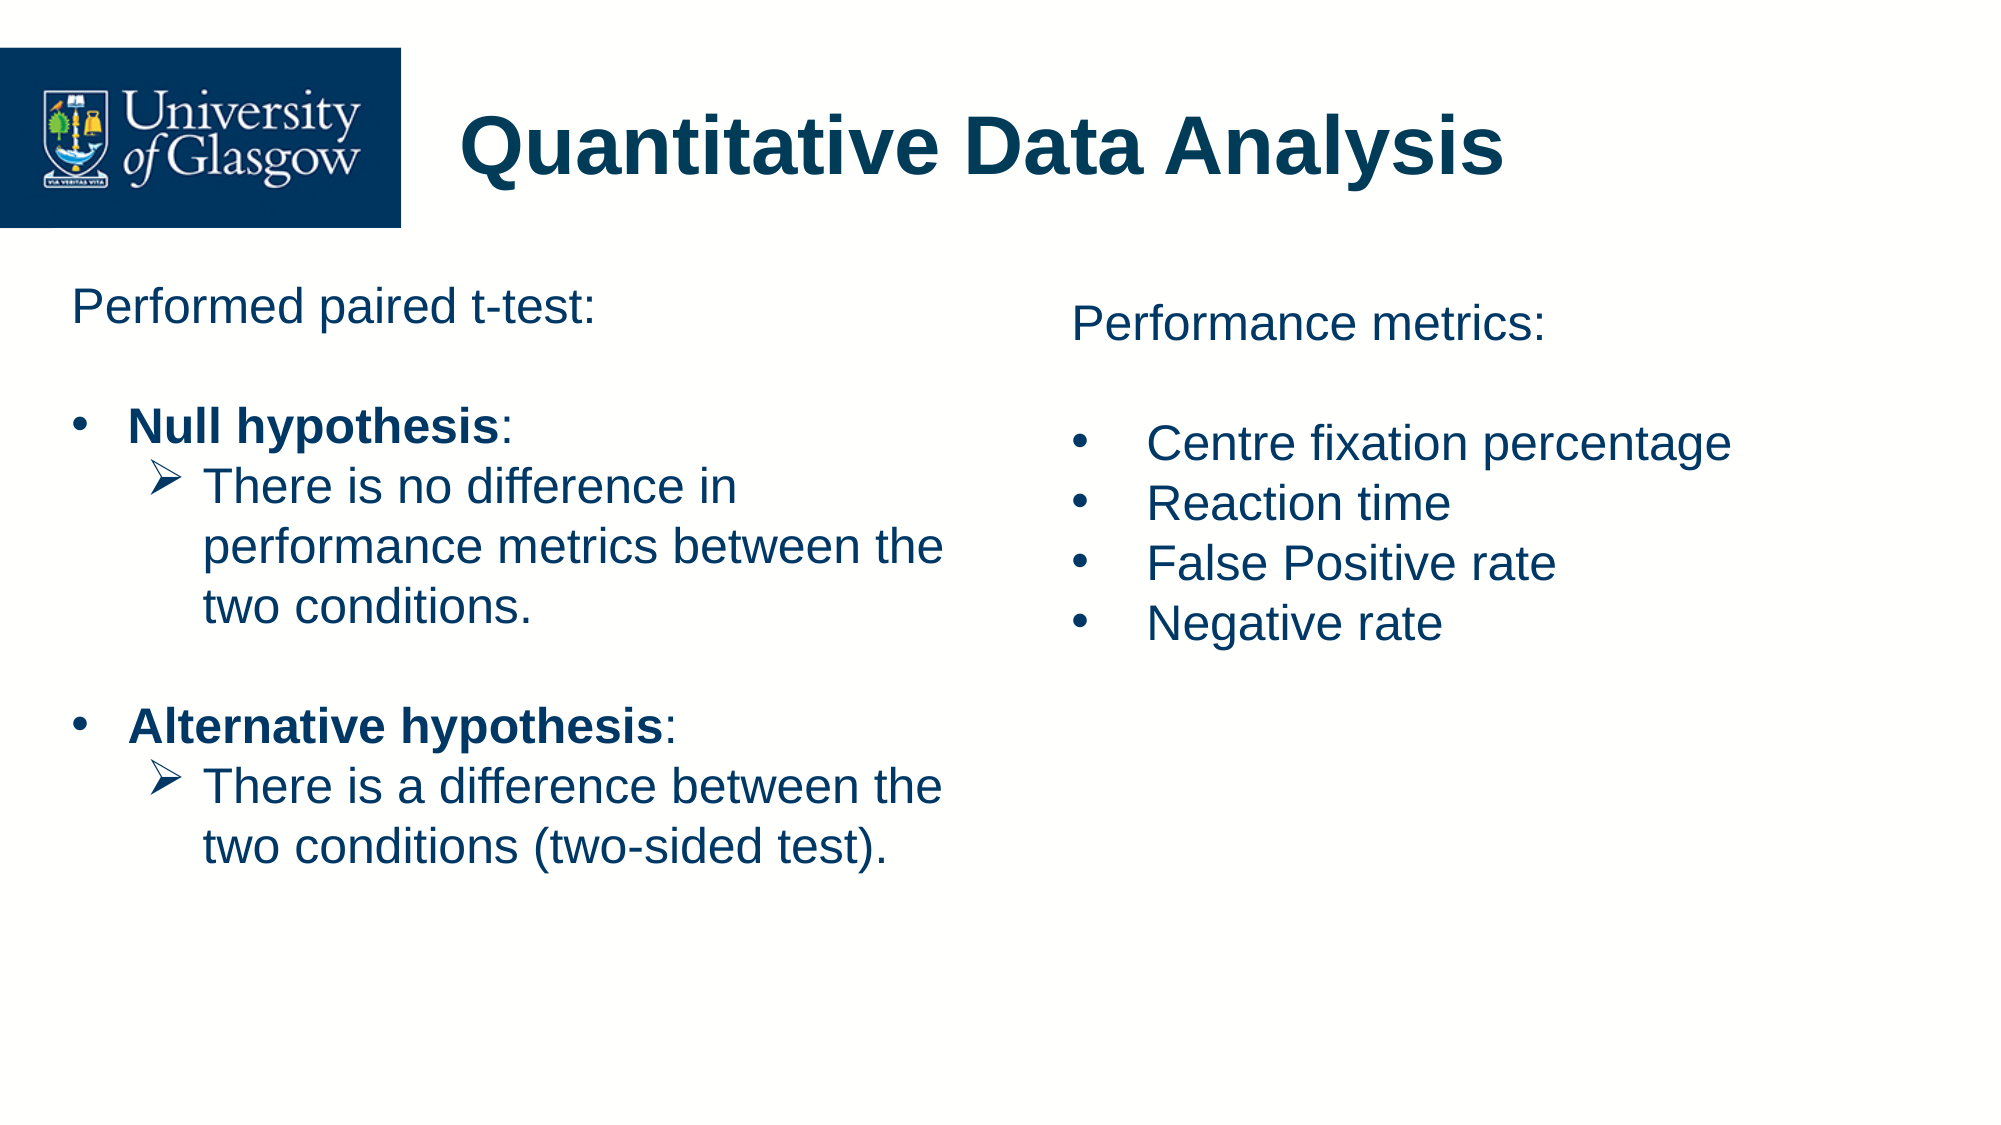

# Quantitative Data Analysis

Performed paired t-test:

Null hypothesis:
There is no difference in performance metrics between the two conditions.

Alternative hypothesis:
There is a difference between the two conditions (two-sided test).

Performance metrics:

Centre fixation percentage
Reaction time
False Positive rate
Negative rate